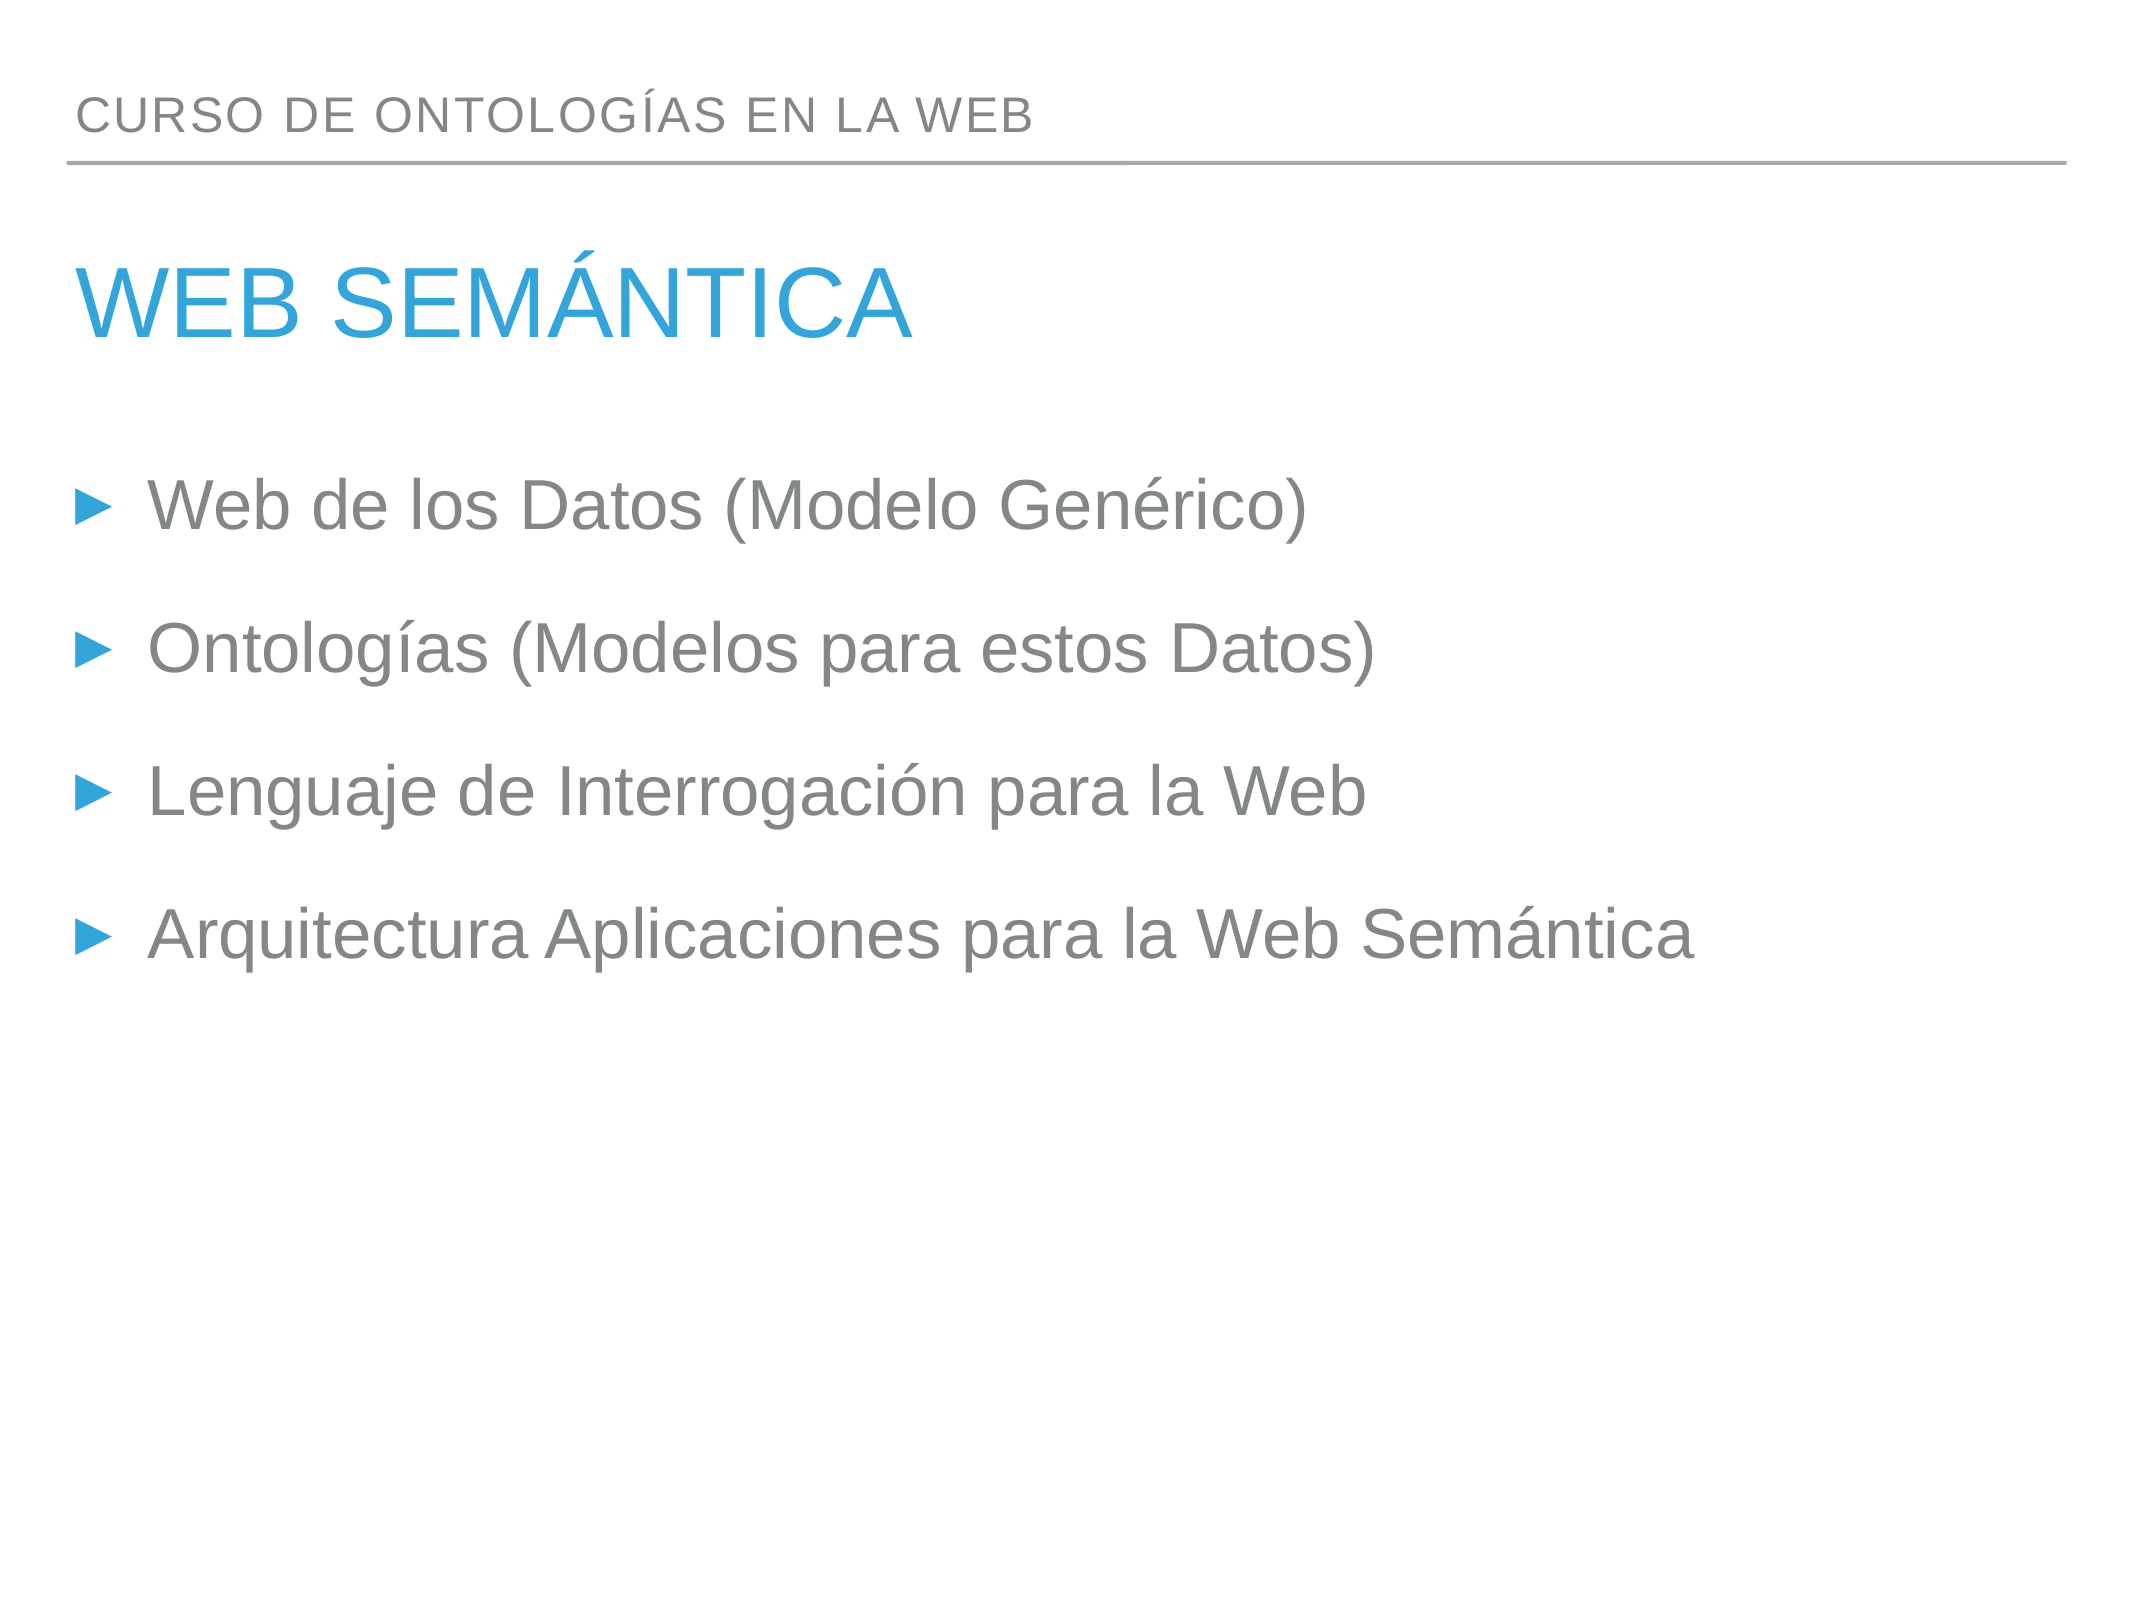

Curso de ontologías en la web
# web semántica
Web de los Datos (Modelo Genérico)
Ontologías (Modelos para estos Datos)
Lenguaje de Interrogación para la Web
Arquitectura Aplicaciones para la Web Semántica